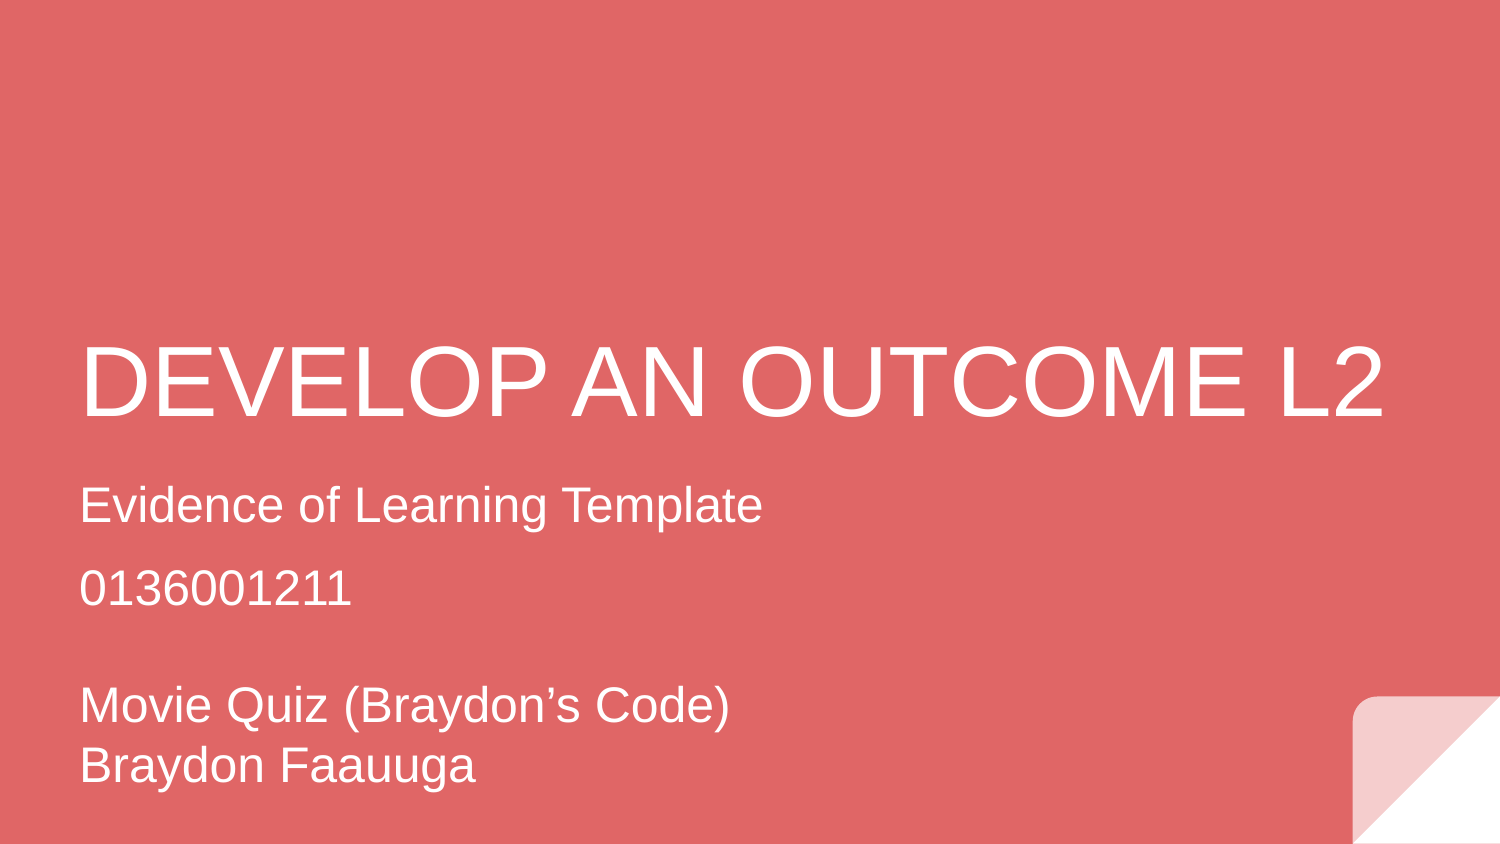

# DEVELOP AN OUTCOME L2
Evidence of Learning Template
0136001211
Movie Quiz (Braydon’s Code)
Braydon Faauuga